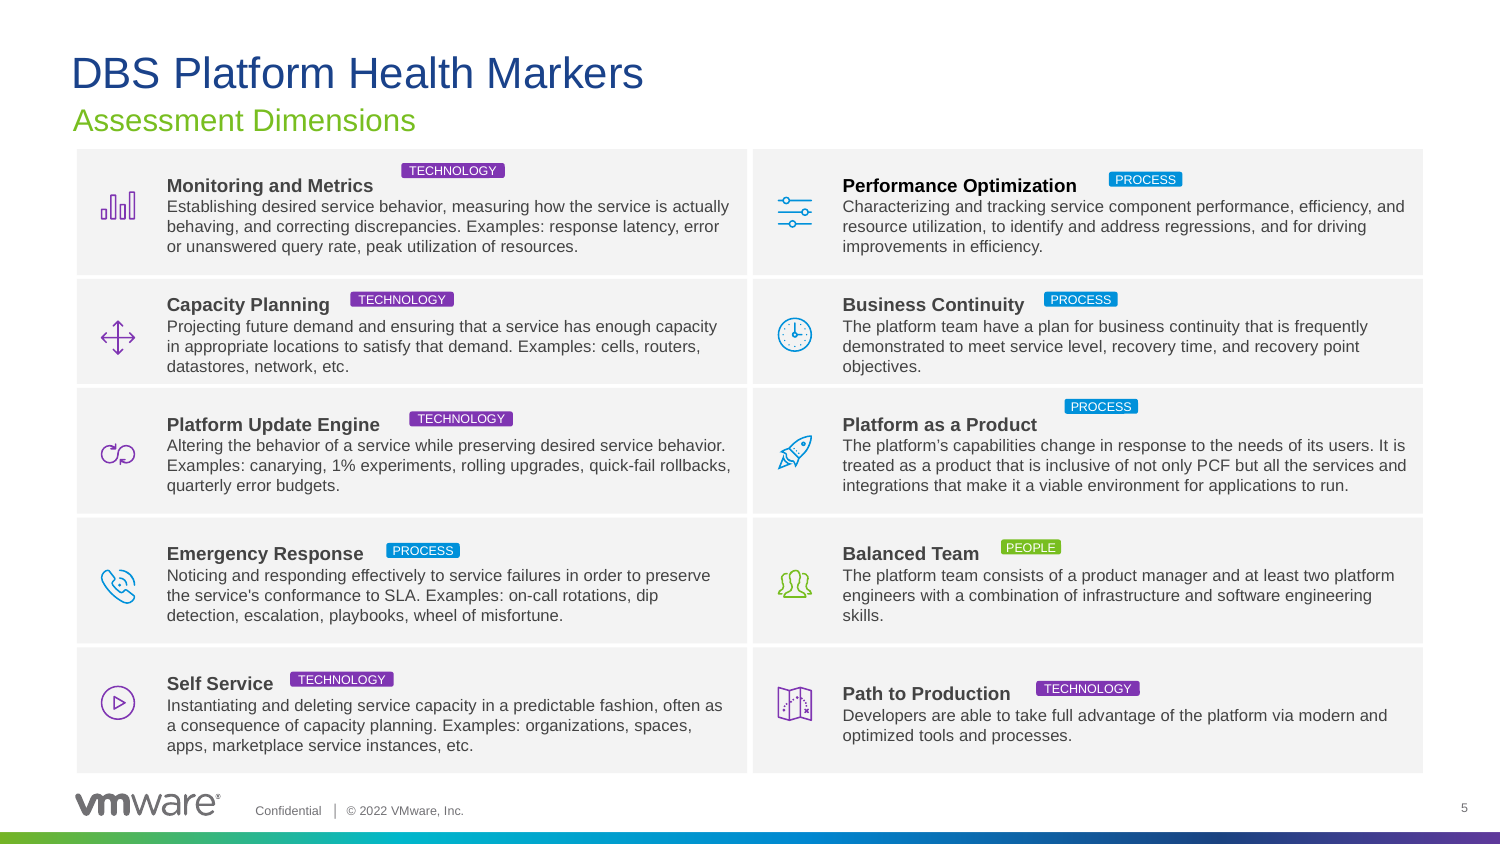

# DBS Platform Health Markers
Assessment Dimensions
Monitoring and Metrics
Establishing desired service behavior, measuring how the service is actually behaving, and correcting discrepancies. Examples: response latency, error or unanswered query rate, peak utilization of resources.
Performance Optimization
Characterizing and tracking service component performance, efficiency, and resource utilization, to identify and address regressions, and for driving improvements in efficiency.
TECHNOLOGY
PROCESS

Capacity Planning
Projecting future demand and ensuring that a service has enough capacity in appropriate locations to satisfy that demand. Examples: cells, routers, datastores, network, etc.
Business Continuity
The platform team have a plan for business continuity that is frequently demonstrated to meet service level, recovery time, and recovery point objectives.
TECHNOLOGY
PROCESS

Platform Update Engine
Altering the behavior of a service while preserving desired service behavior. Examples: canarying, 1% experiments, rolling upgrades, quick-fail rollbacks, quarterly error budgets.
Platform as a Product
The platform’s capabilities change in response to the needs of its users. It is treated as a product that is inclusive of not only PCF but all the services and integrations that make it a viable environment for applications to run.

PROCESS
TECHNOLOGY

Emergency Response
Noticing and responding effectively to service failures in order to preserve the service's conformance to SLA. Examples: on-call rotations, dip detection, escalation, playbooks, wheel of misfortune.
Balanced Team
The platform team consists of a product manager and at least two platform engineers with a combination of infrastructure and software engineering skills.
PEOPLE
PROCESS

Self Service
Instantiating and deleting service capacity in a predictable fashion, often as a consequence of capacity planning. Examples: organizations, spaces, apps, marketplace service instances, etc.
Path to Production
Developers are able to take full advantage of the platform via modern and optimized tools and processes.
TECHNOLOGY
TECHNOLOGY